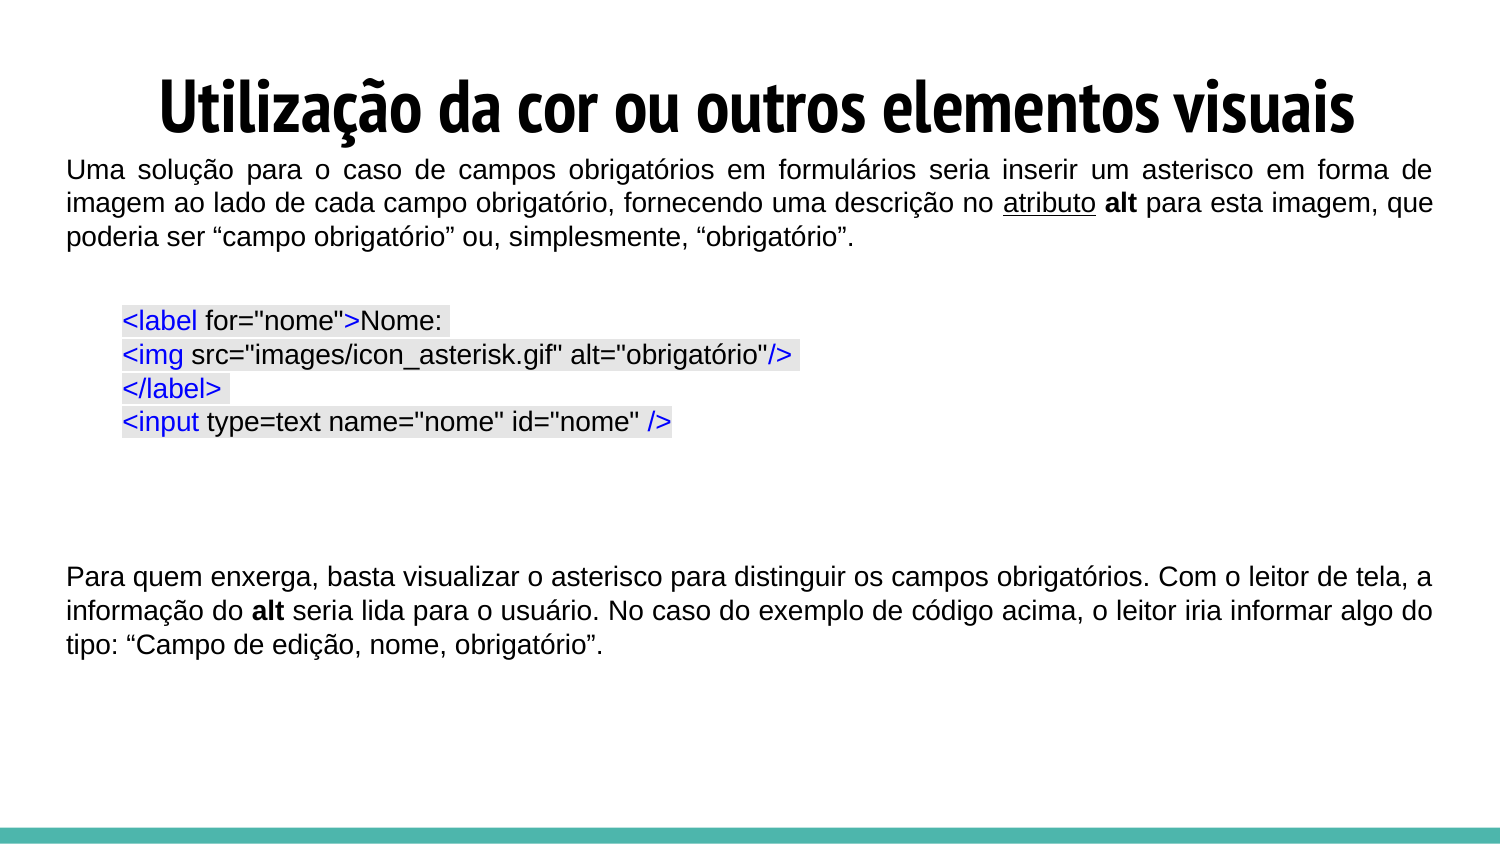

# Utilização da cor ou outros elementos visuais
Uma solução para o caso de campos obrigatórios em formulários seria inserir um asterisco em forma de imagem ao lado de cada campo obrigatório, fornecendo uma descrição no atributo alt para esta imagem, que poderia ser “campo obrigatório” ou, simplesmente, “obrigatório”.

<label for="nome">Nome:
<img src="images/icon_asterisk.gif" alt="obrigatório"/>
</label>
<input type=text name="nome" id="nome" />

Para quem enxerga, basta visualizar o asterisco para distinguir os campos obrigatórios. Com o leitor de tela, a informação do alt seria lida para o usuário. No caso do exemplo de código acima, o leitor iria informar algo do tipo: “Campo de edição, nome, obrigatório”.